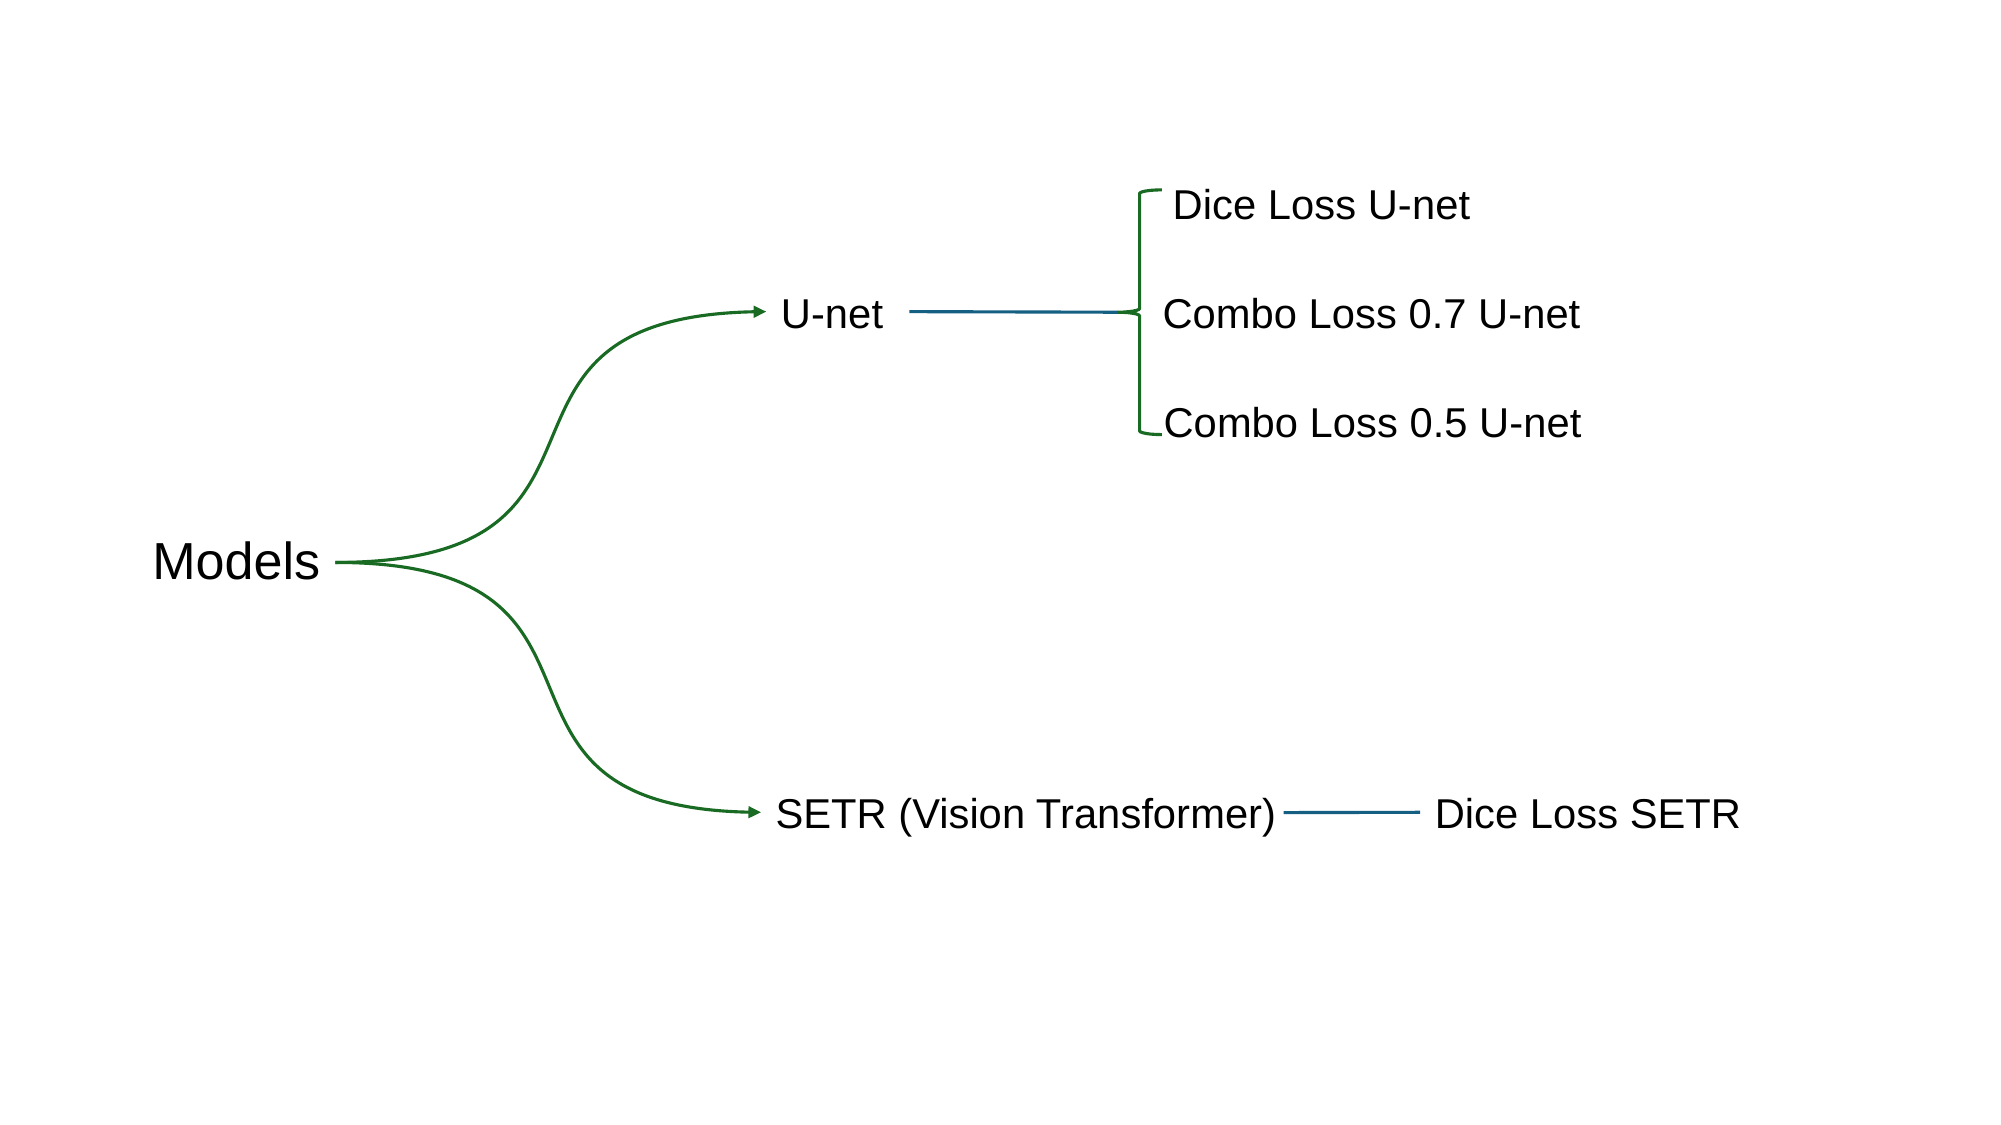

Dice Loss U-net

U-net
Combo Loss 0.7 U-net
Combo Loss 0.5 U-net
# Models
SETR (Vision Transformer)
Dice Loss SETR